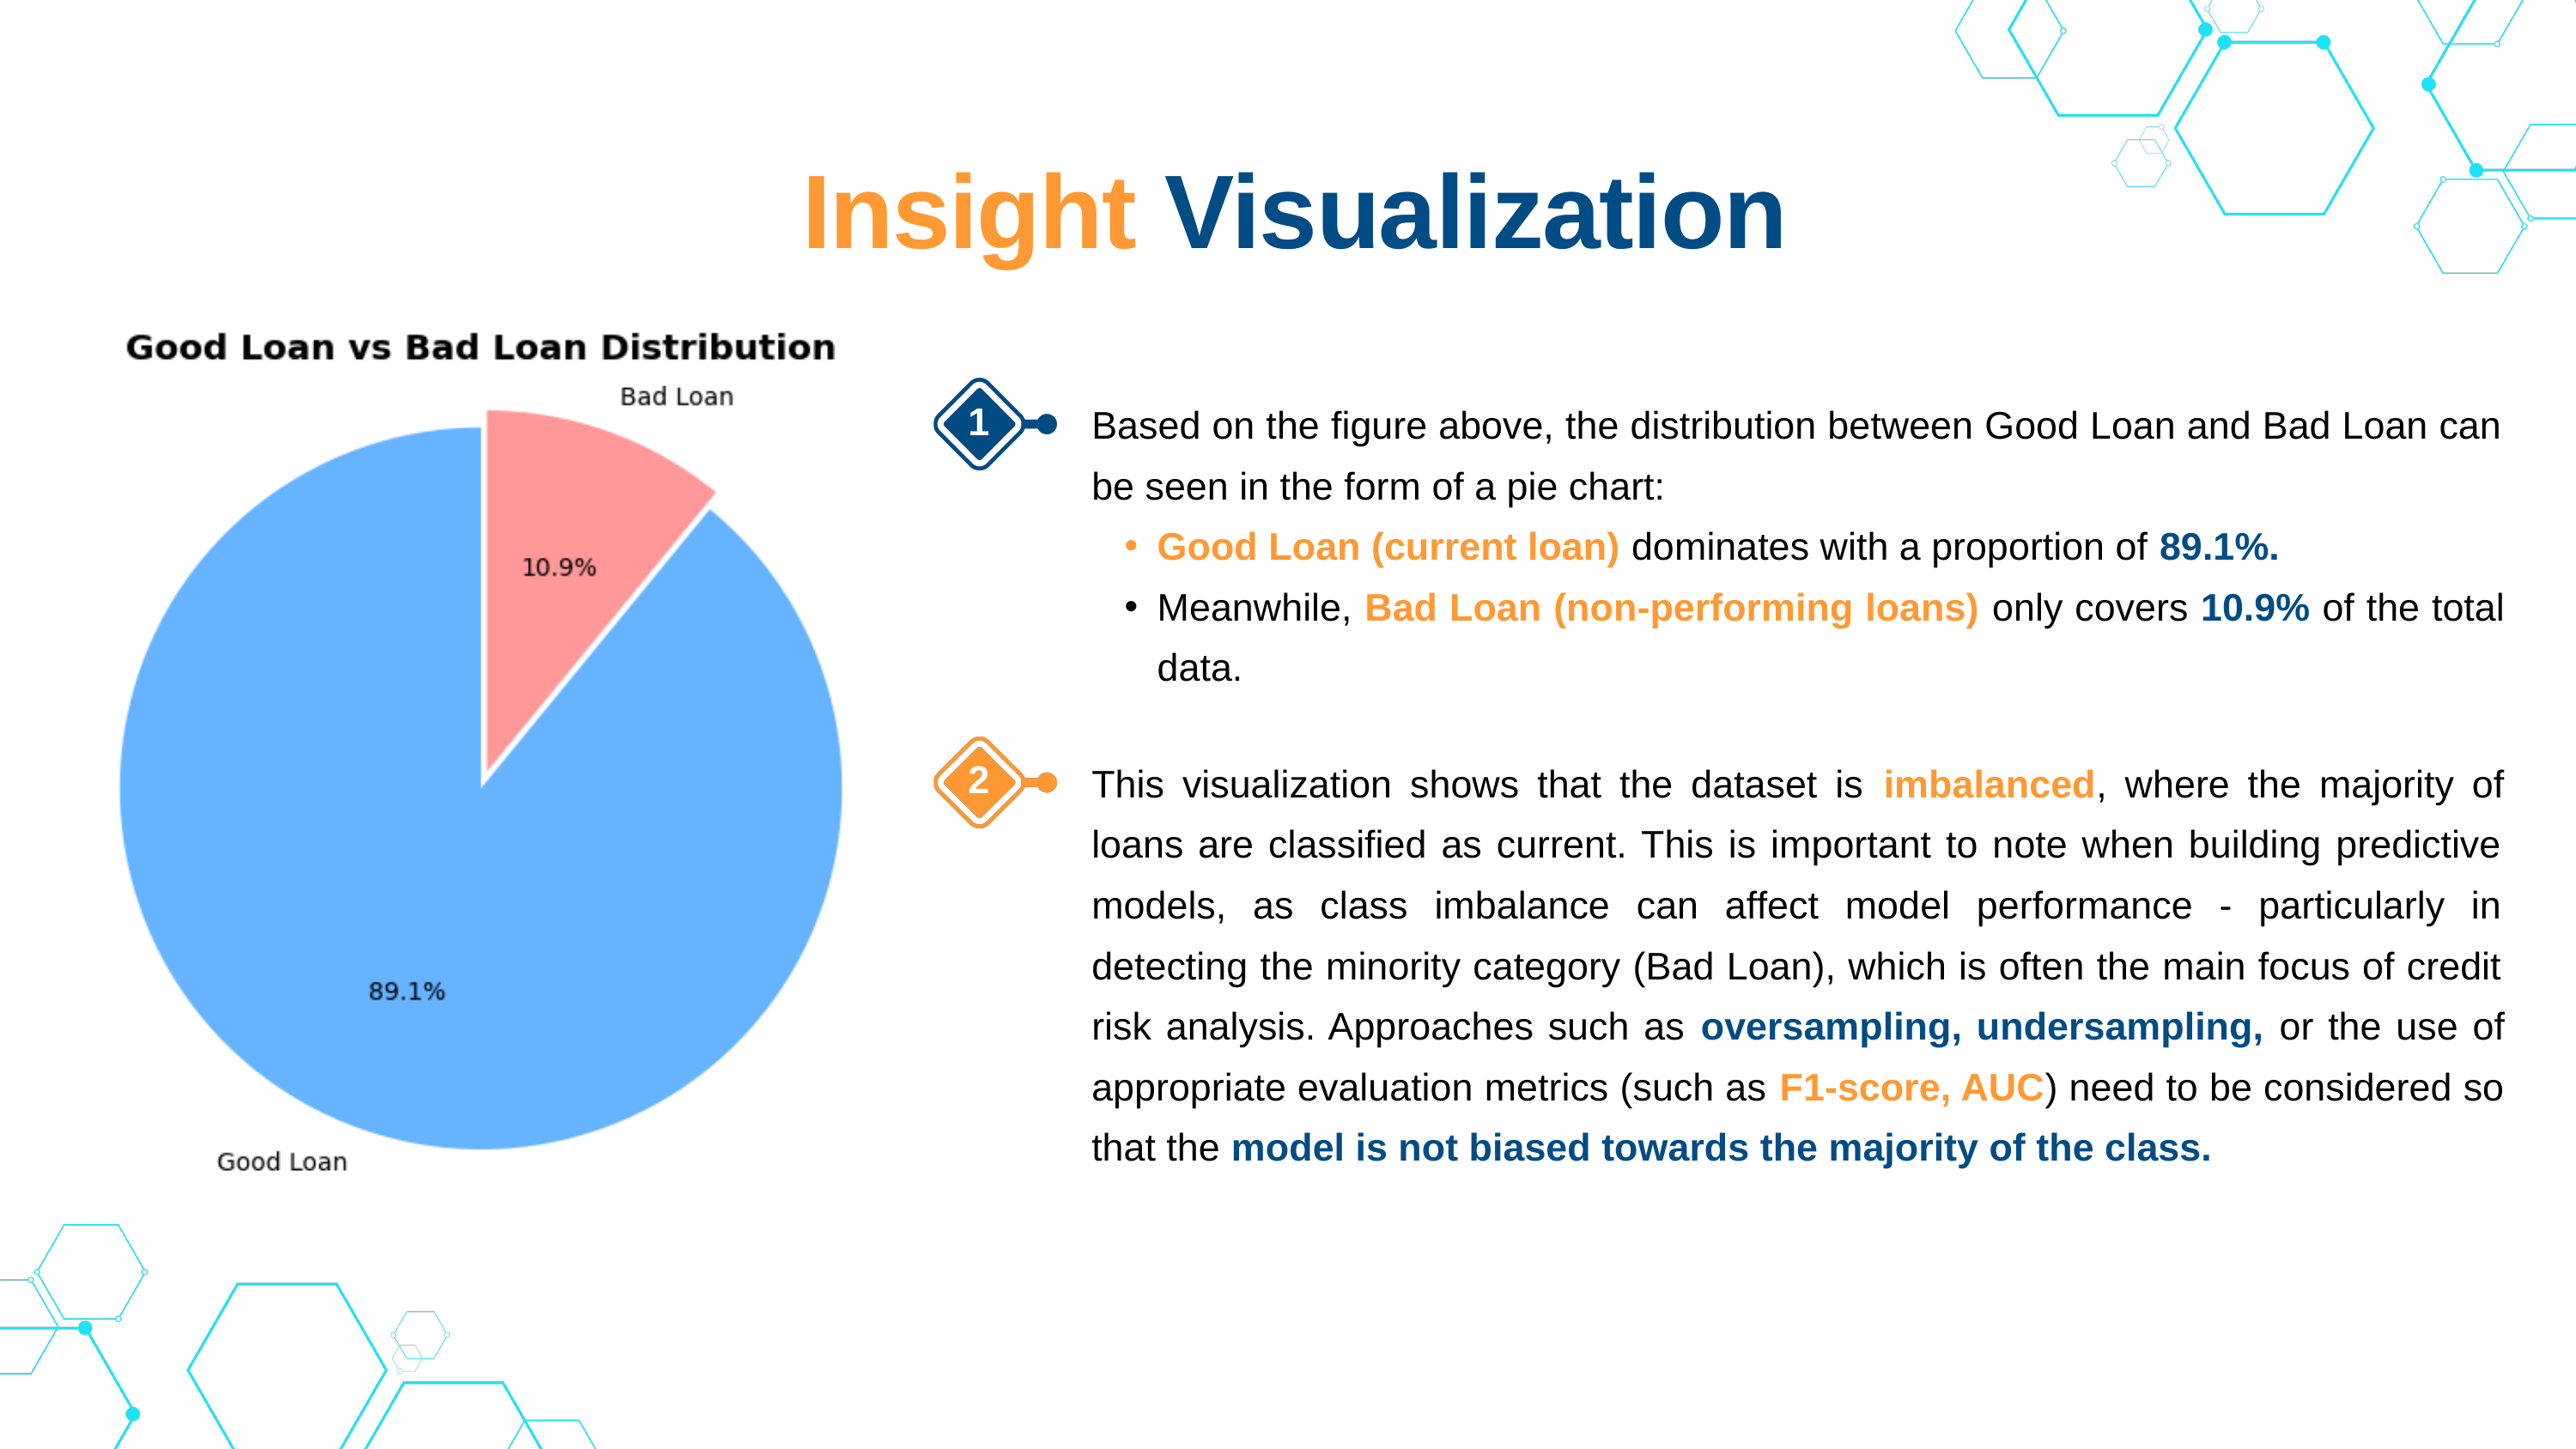

Insight Visualization

Based on the figure above, the distribution between Good Loan and Bad Loan can be seen in the form of a pie chart:
Good Loan (current loan) dominates with a proportion of 89.1%.
Meanwhile, Bad Loan (non-performing loans) only covers 10.9% of the total data.
1

This visualization shows that the dataset is imbalanced, where the majority of loans are classified as current. This is important to note when building predictive models, as class imbalance can affect model performance - particularly in detecting the minority category (Bad Loan), which is often the main focus of credit risk analysis. Approaches such as oversampling, undersampling, or the use of appropriate evaluation metrics (such as F1-score, AUC) need to be considered so that the model is not biased towards the majority of the class.
2